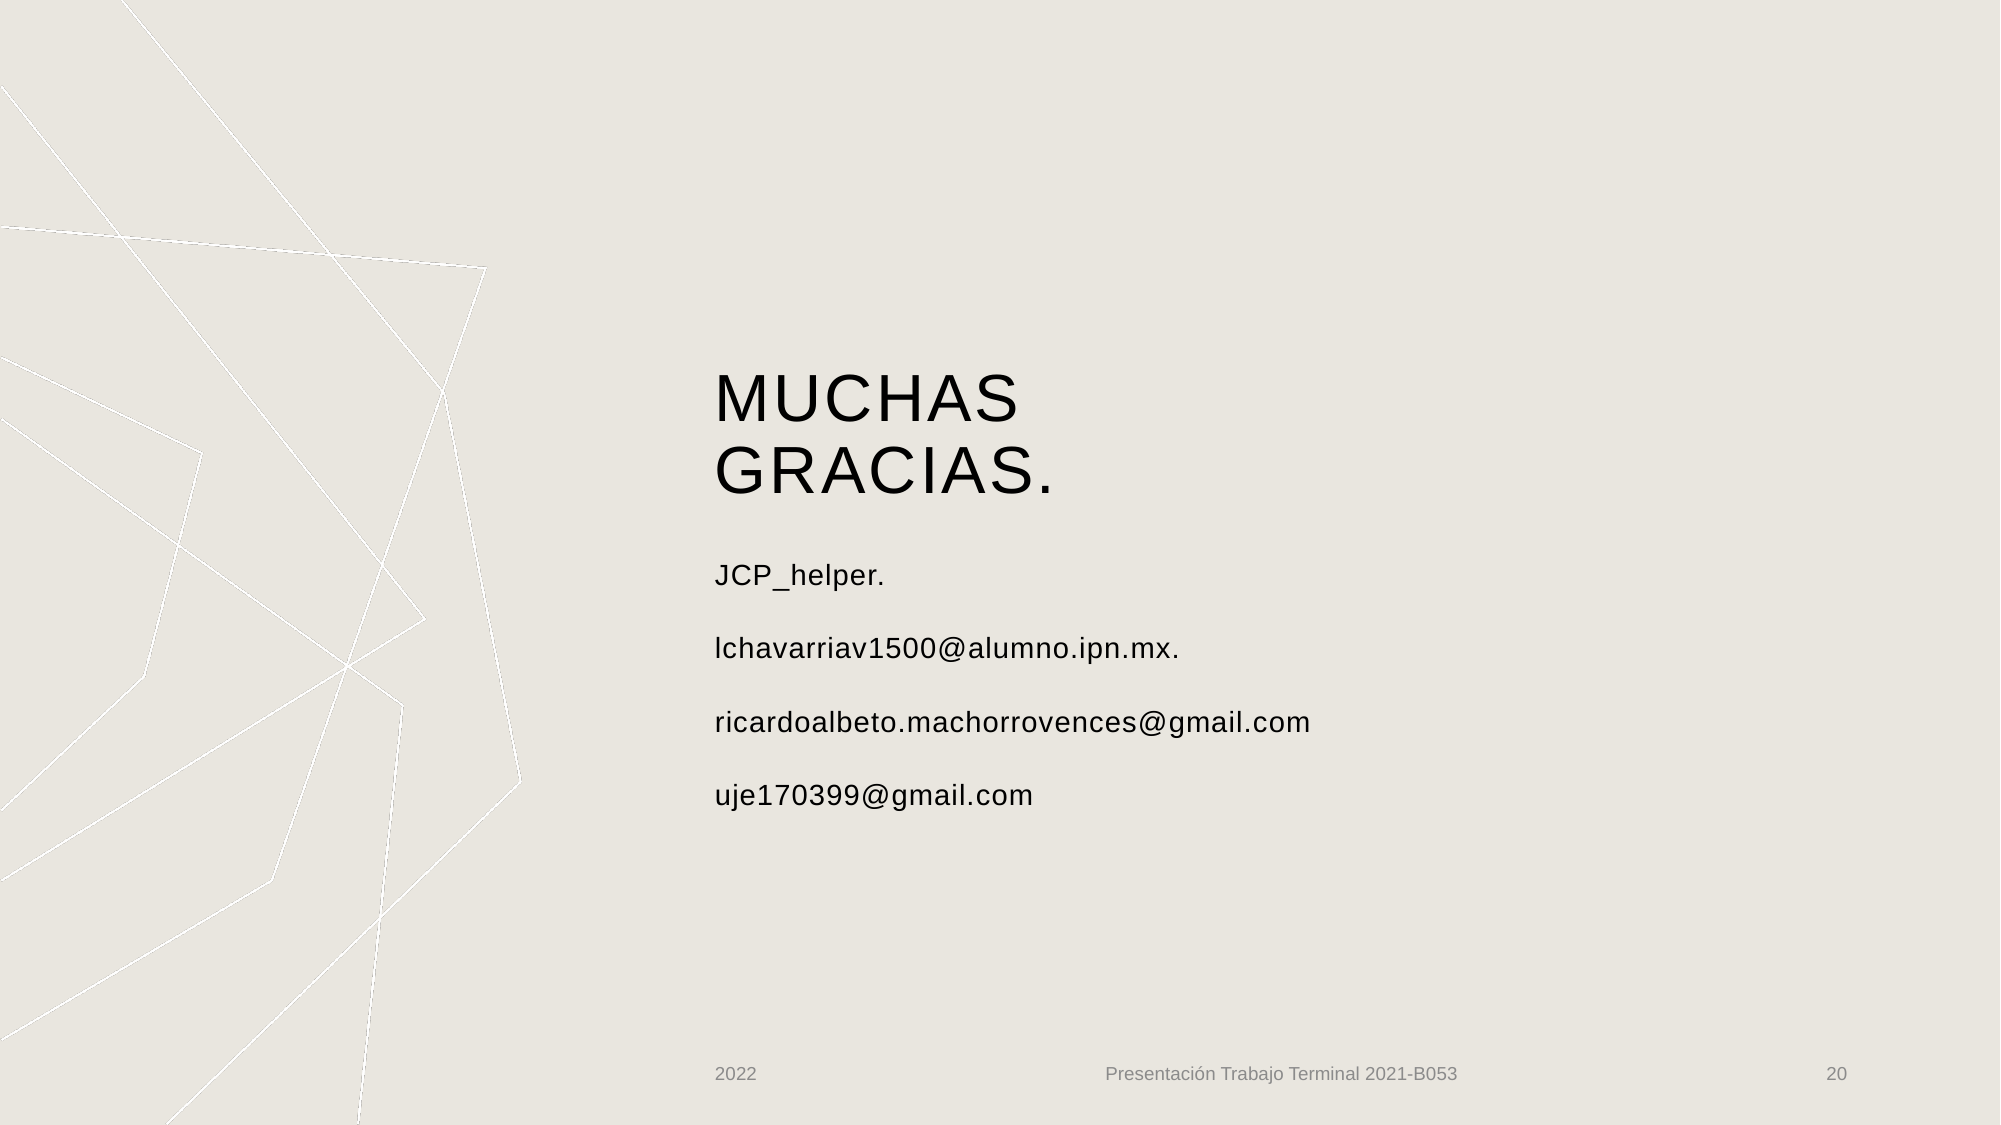

# MUCHAS GRACIAS.
JCP_helper​.
lchavarriav1500@alumno.ipn.mx.
ricardoalbeto.machorrovences@gmail.com
uje170399@gmail.com
2022
Presentación Trabajo Terminal 2021-B053
20